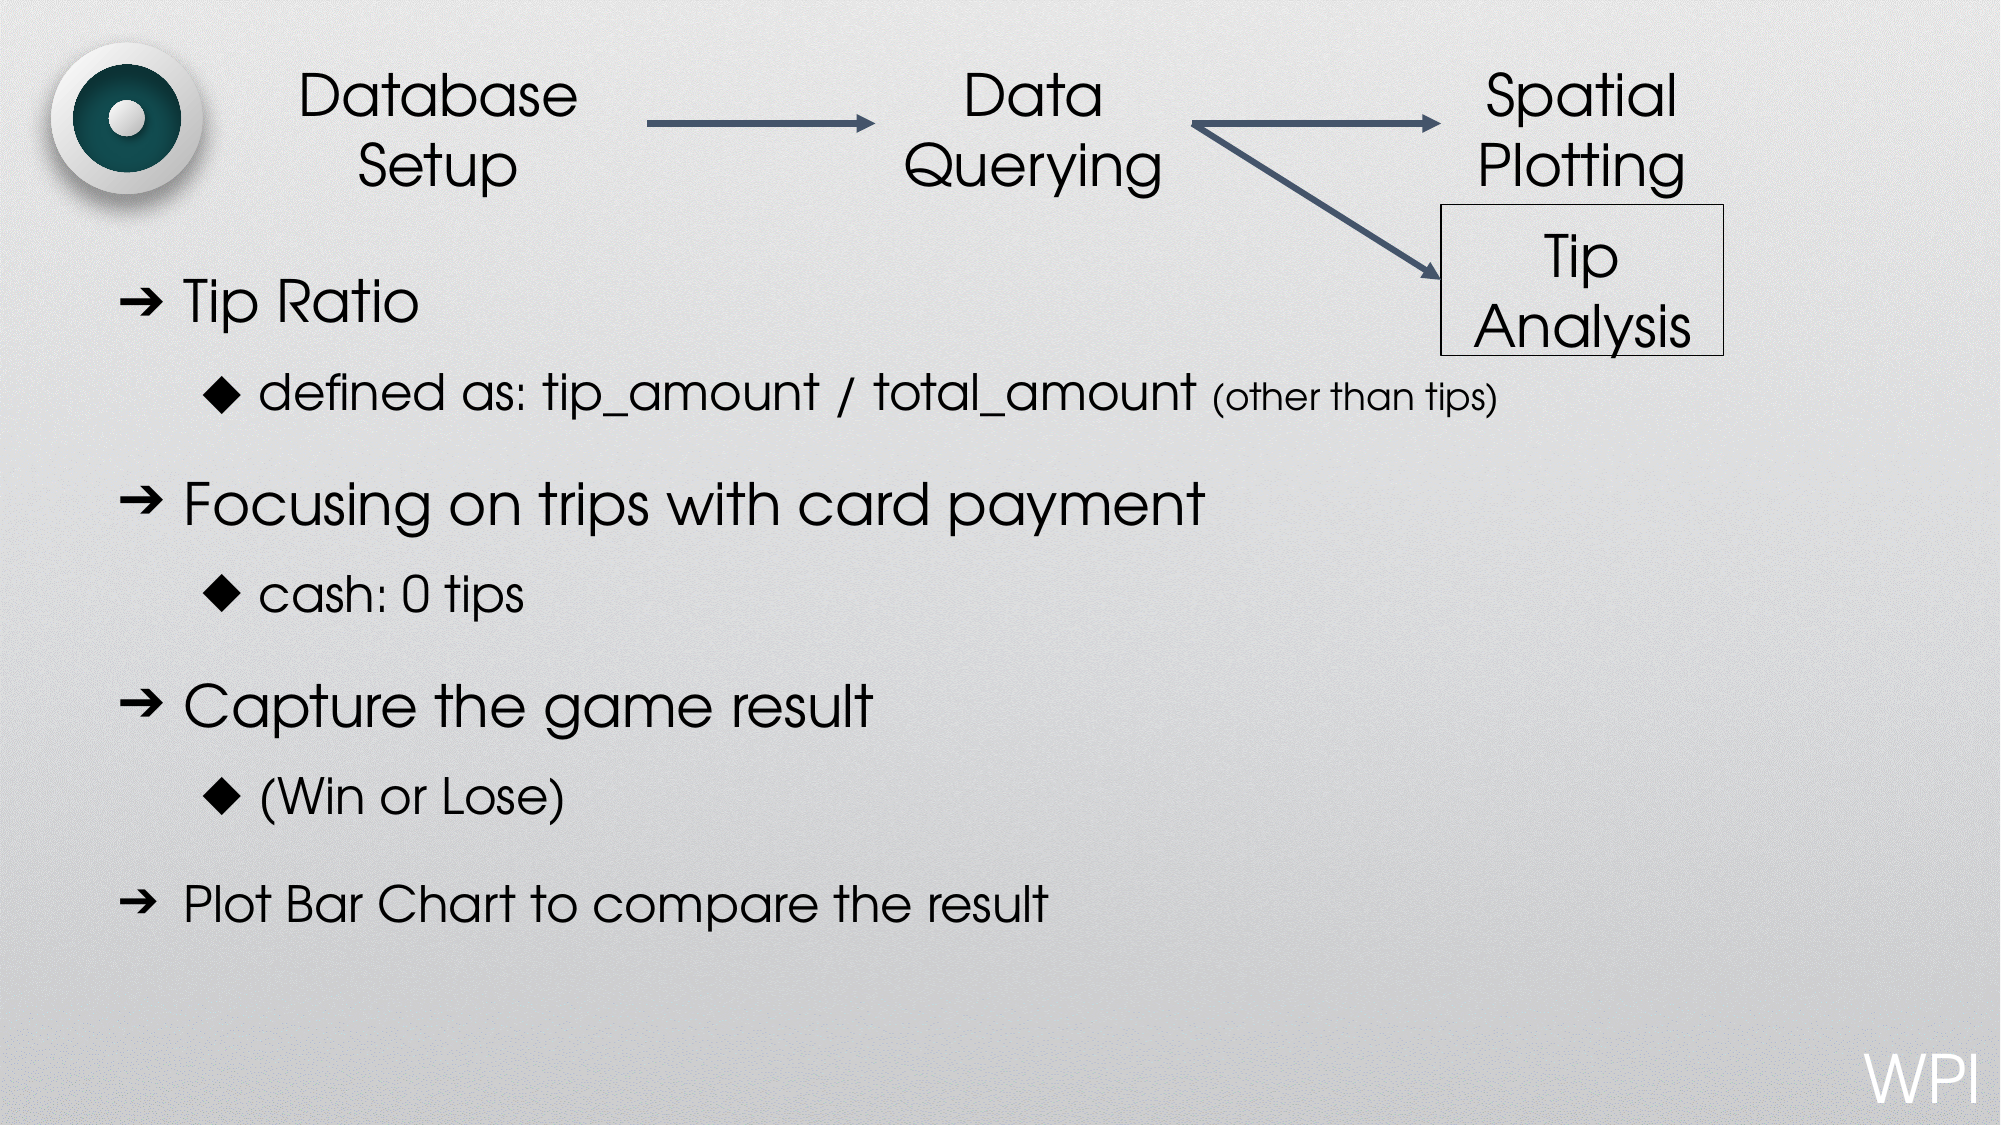

Database Setup
Data Querying
Spatial Plotting

Tip Analysis
Tip Ratio

defined as: tip_amount / total_amount (other than tips)

Focusing on trips with card payment

cash: 0 tips

Capture the game result

(Win or Lose)

Plot Bar Chart to compare the result
WPI